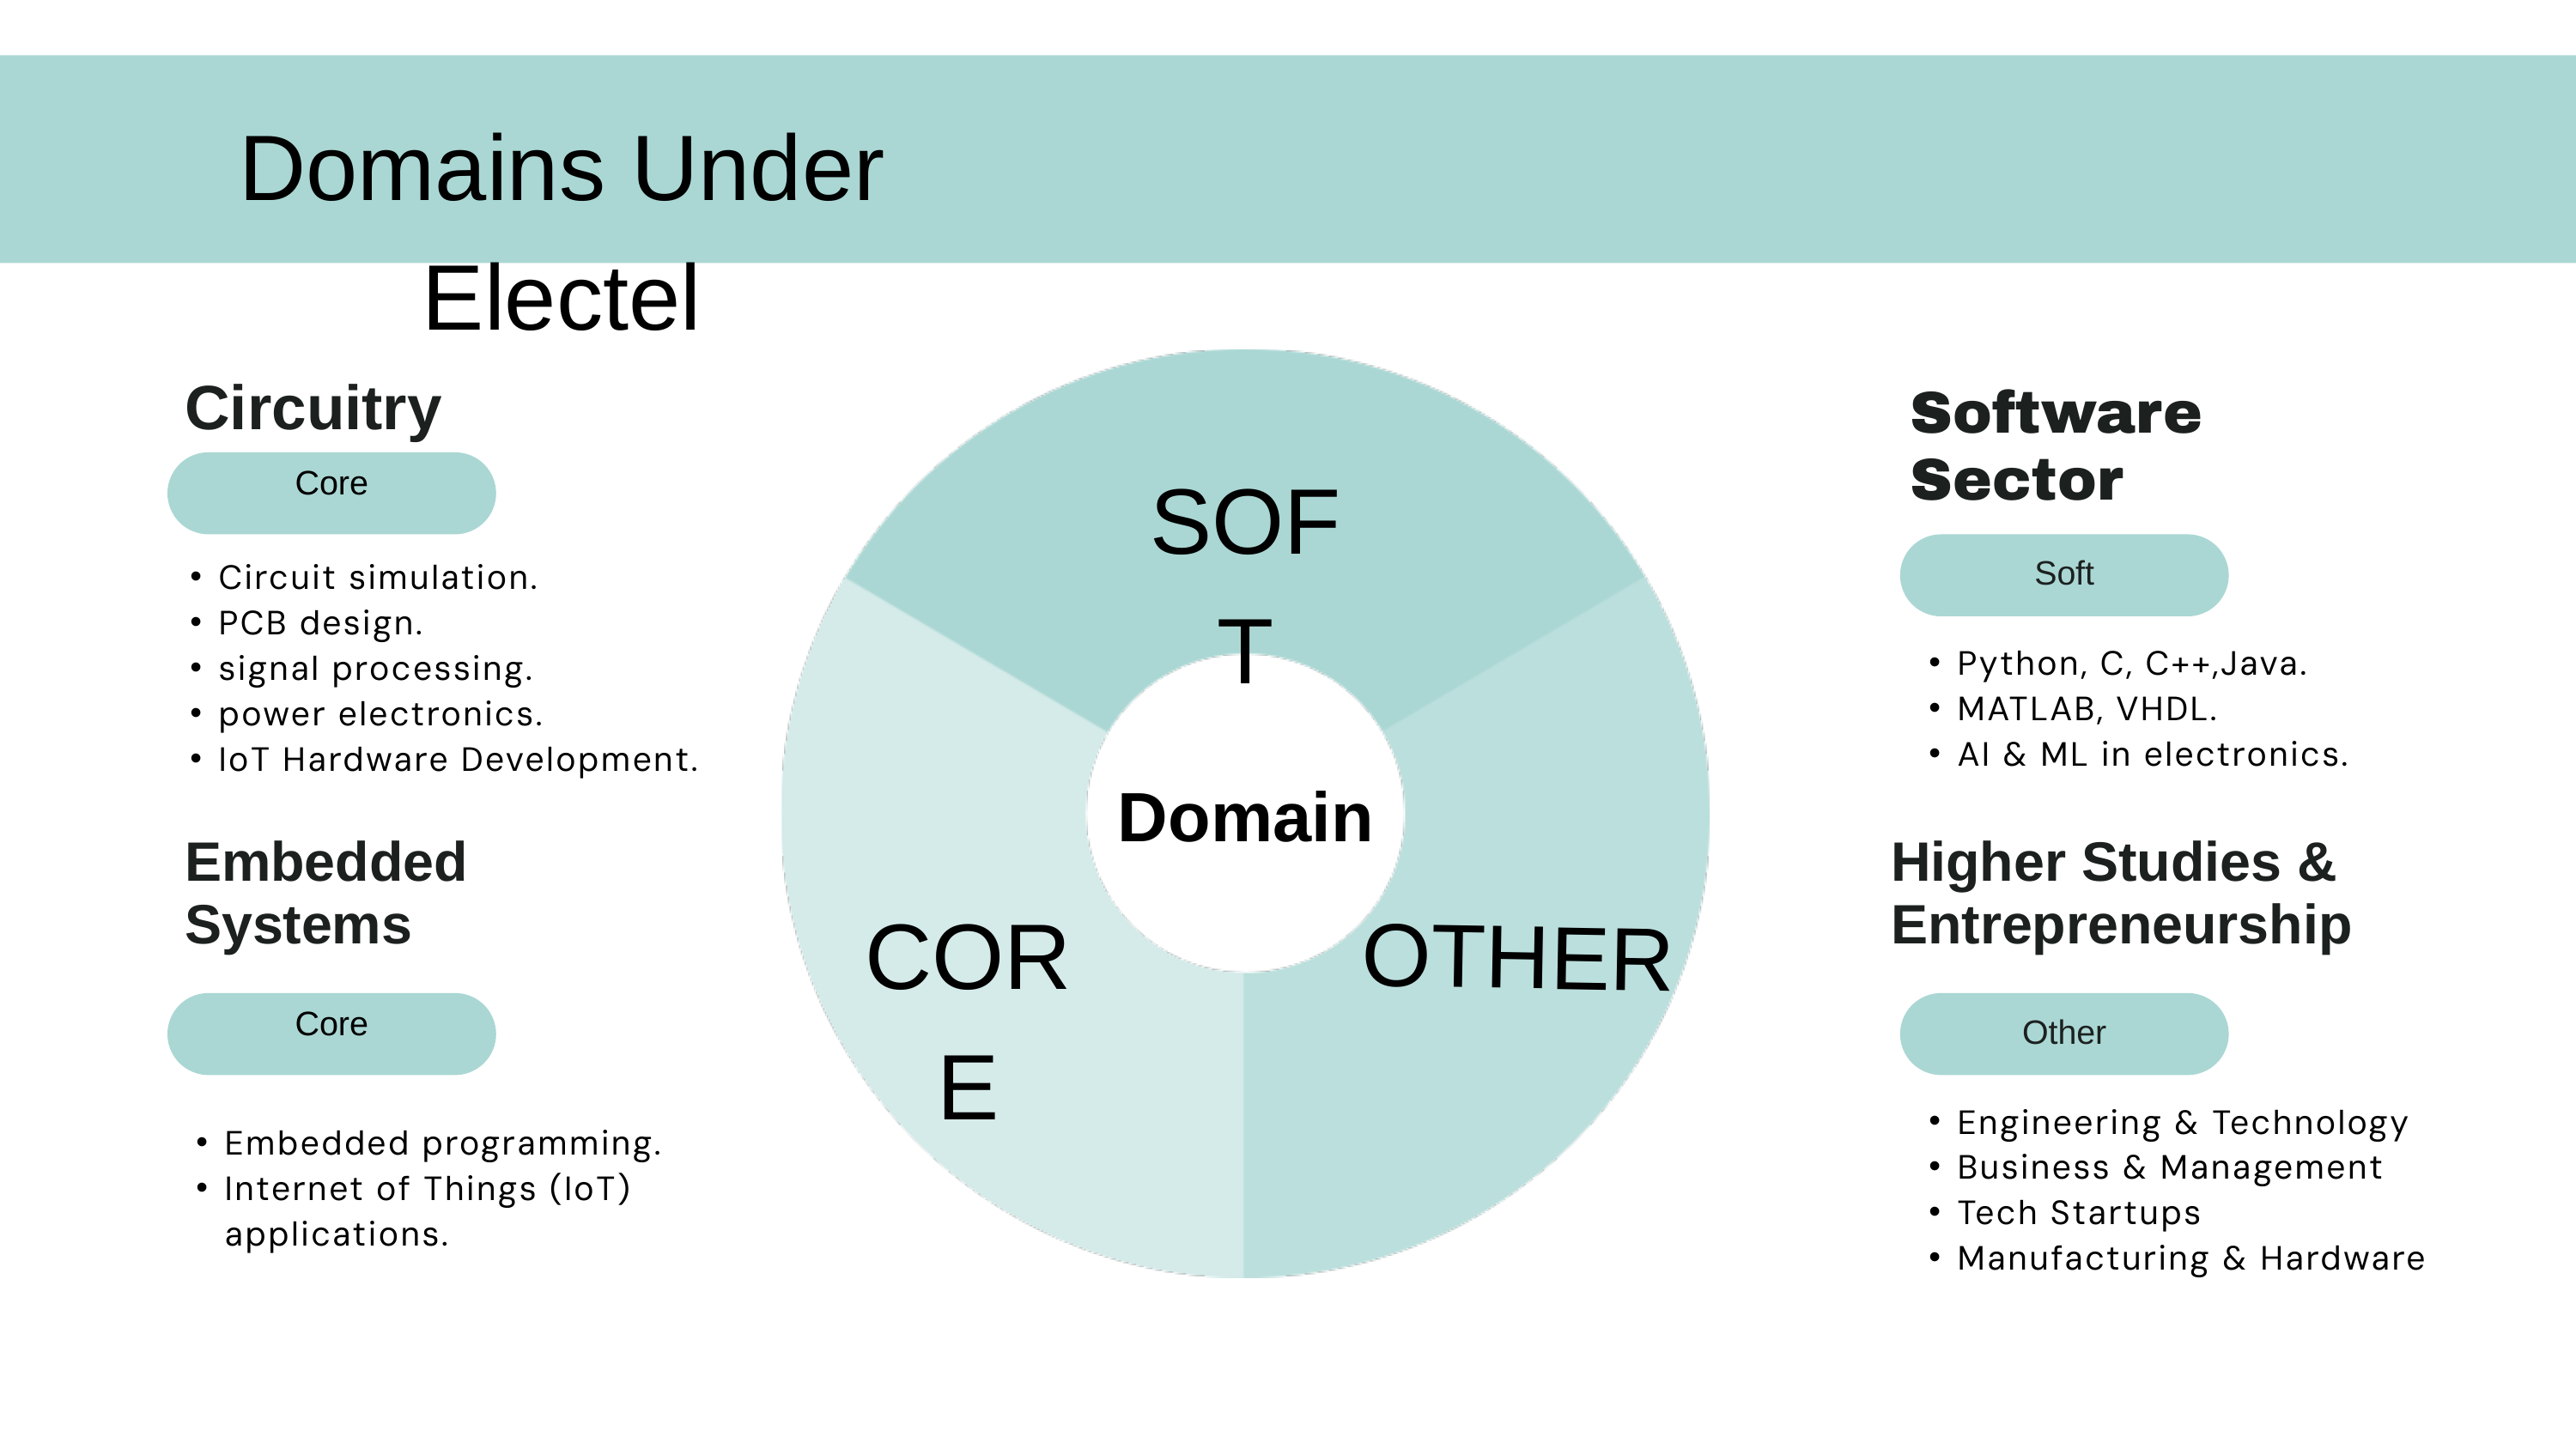

Domains Under Electel

Circuitry
Software Sector
SOFT

Core

Circuit simulation.
PCB design.
signal processing.
power electronics.
IoT Hardware Development.

Soft
Python, C, C++,Java.
MATLAB, VHDL.
AI & ML in electronics.

Domain
Embedded Systems
Higher Studies & Entrepreneurship
CORE
OTHER

Core

Other

Embedded programming.
Internet of Things (IoT) applications.

Engineering & Technology
Business & Management
Tech Startups
Manufacturing & Hardware